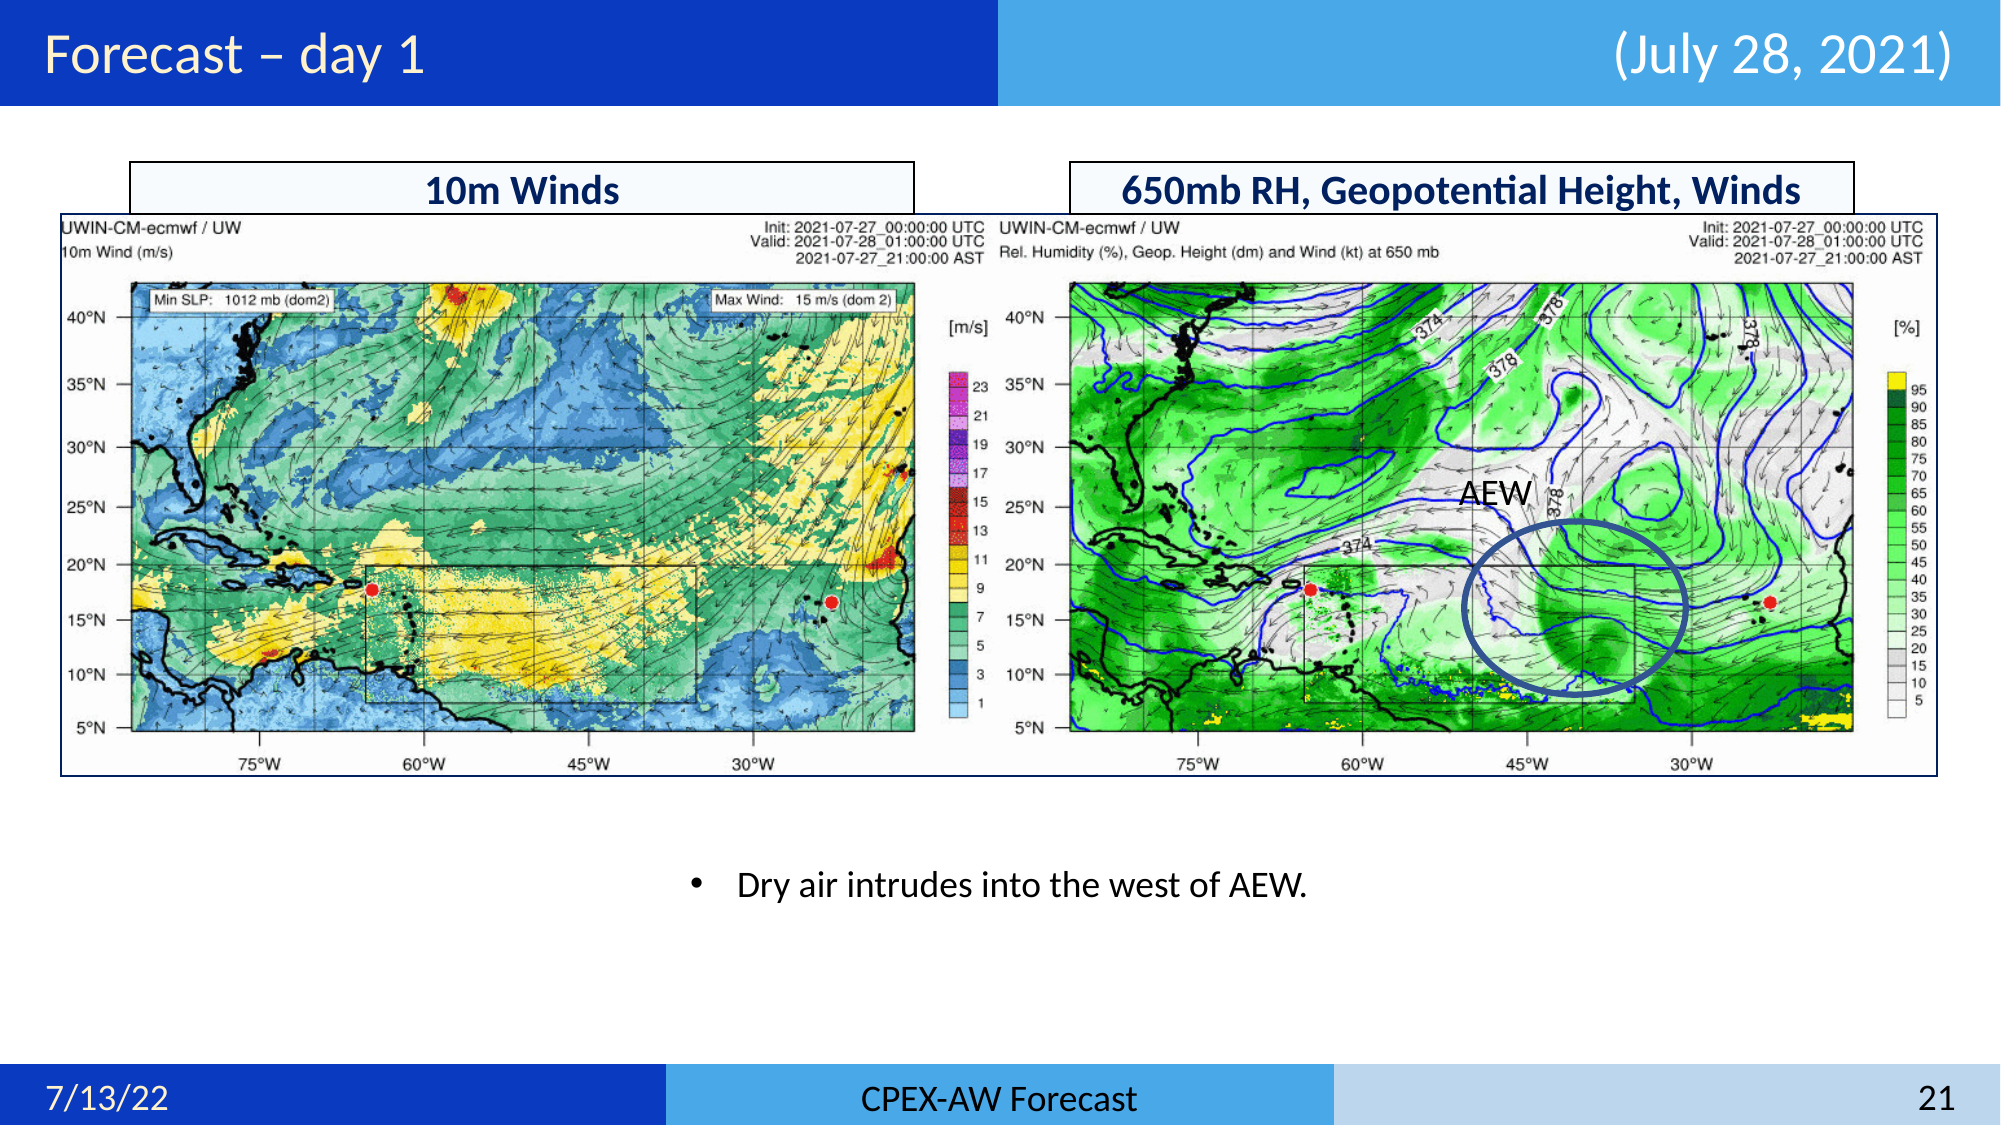

# Forecast – day 1
(July 28, 2021)
10m Winds
650mb RH, Geopotential Height, Winds

AEW

Dry air intrudes into the west of AEW.
7/13/22
21
CPEX-AW Forecast